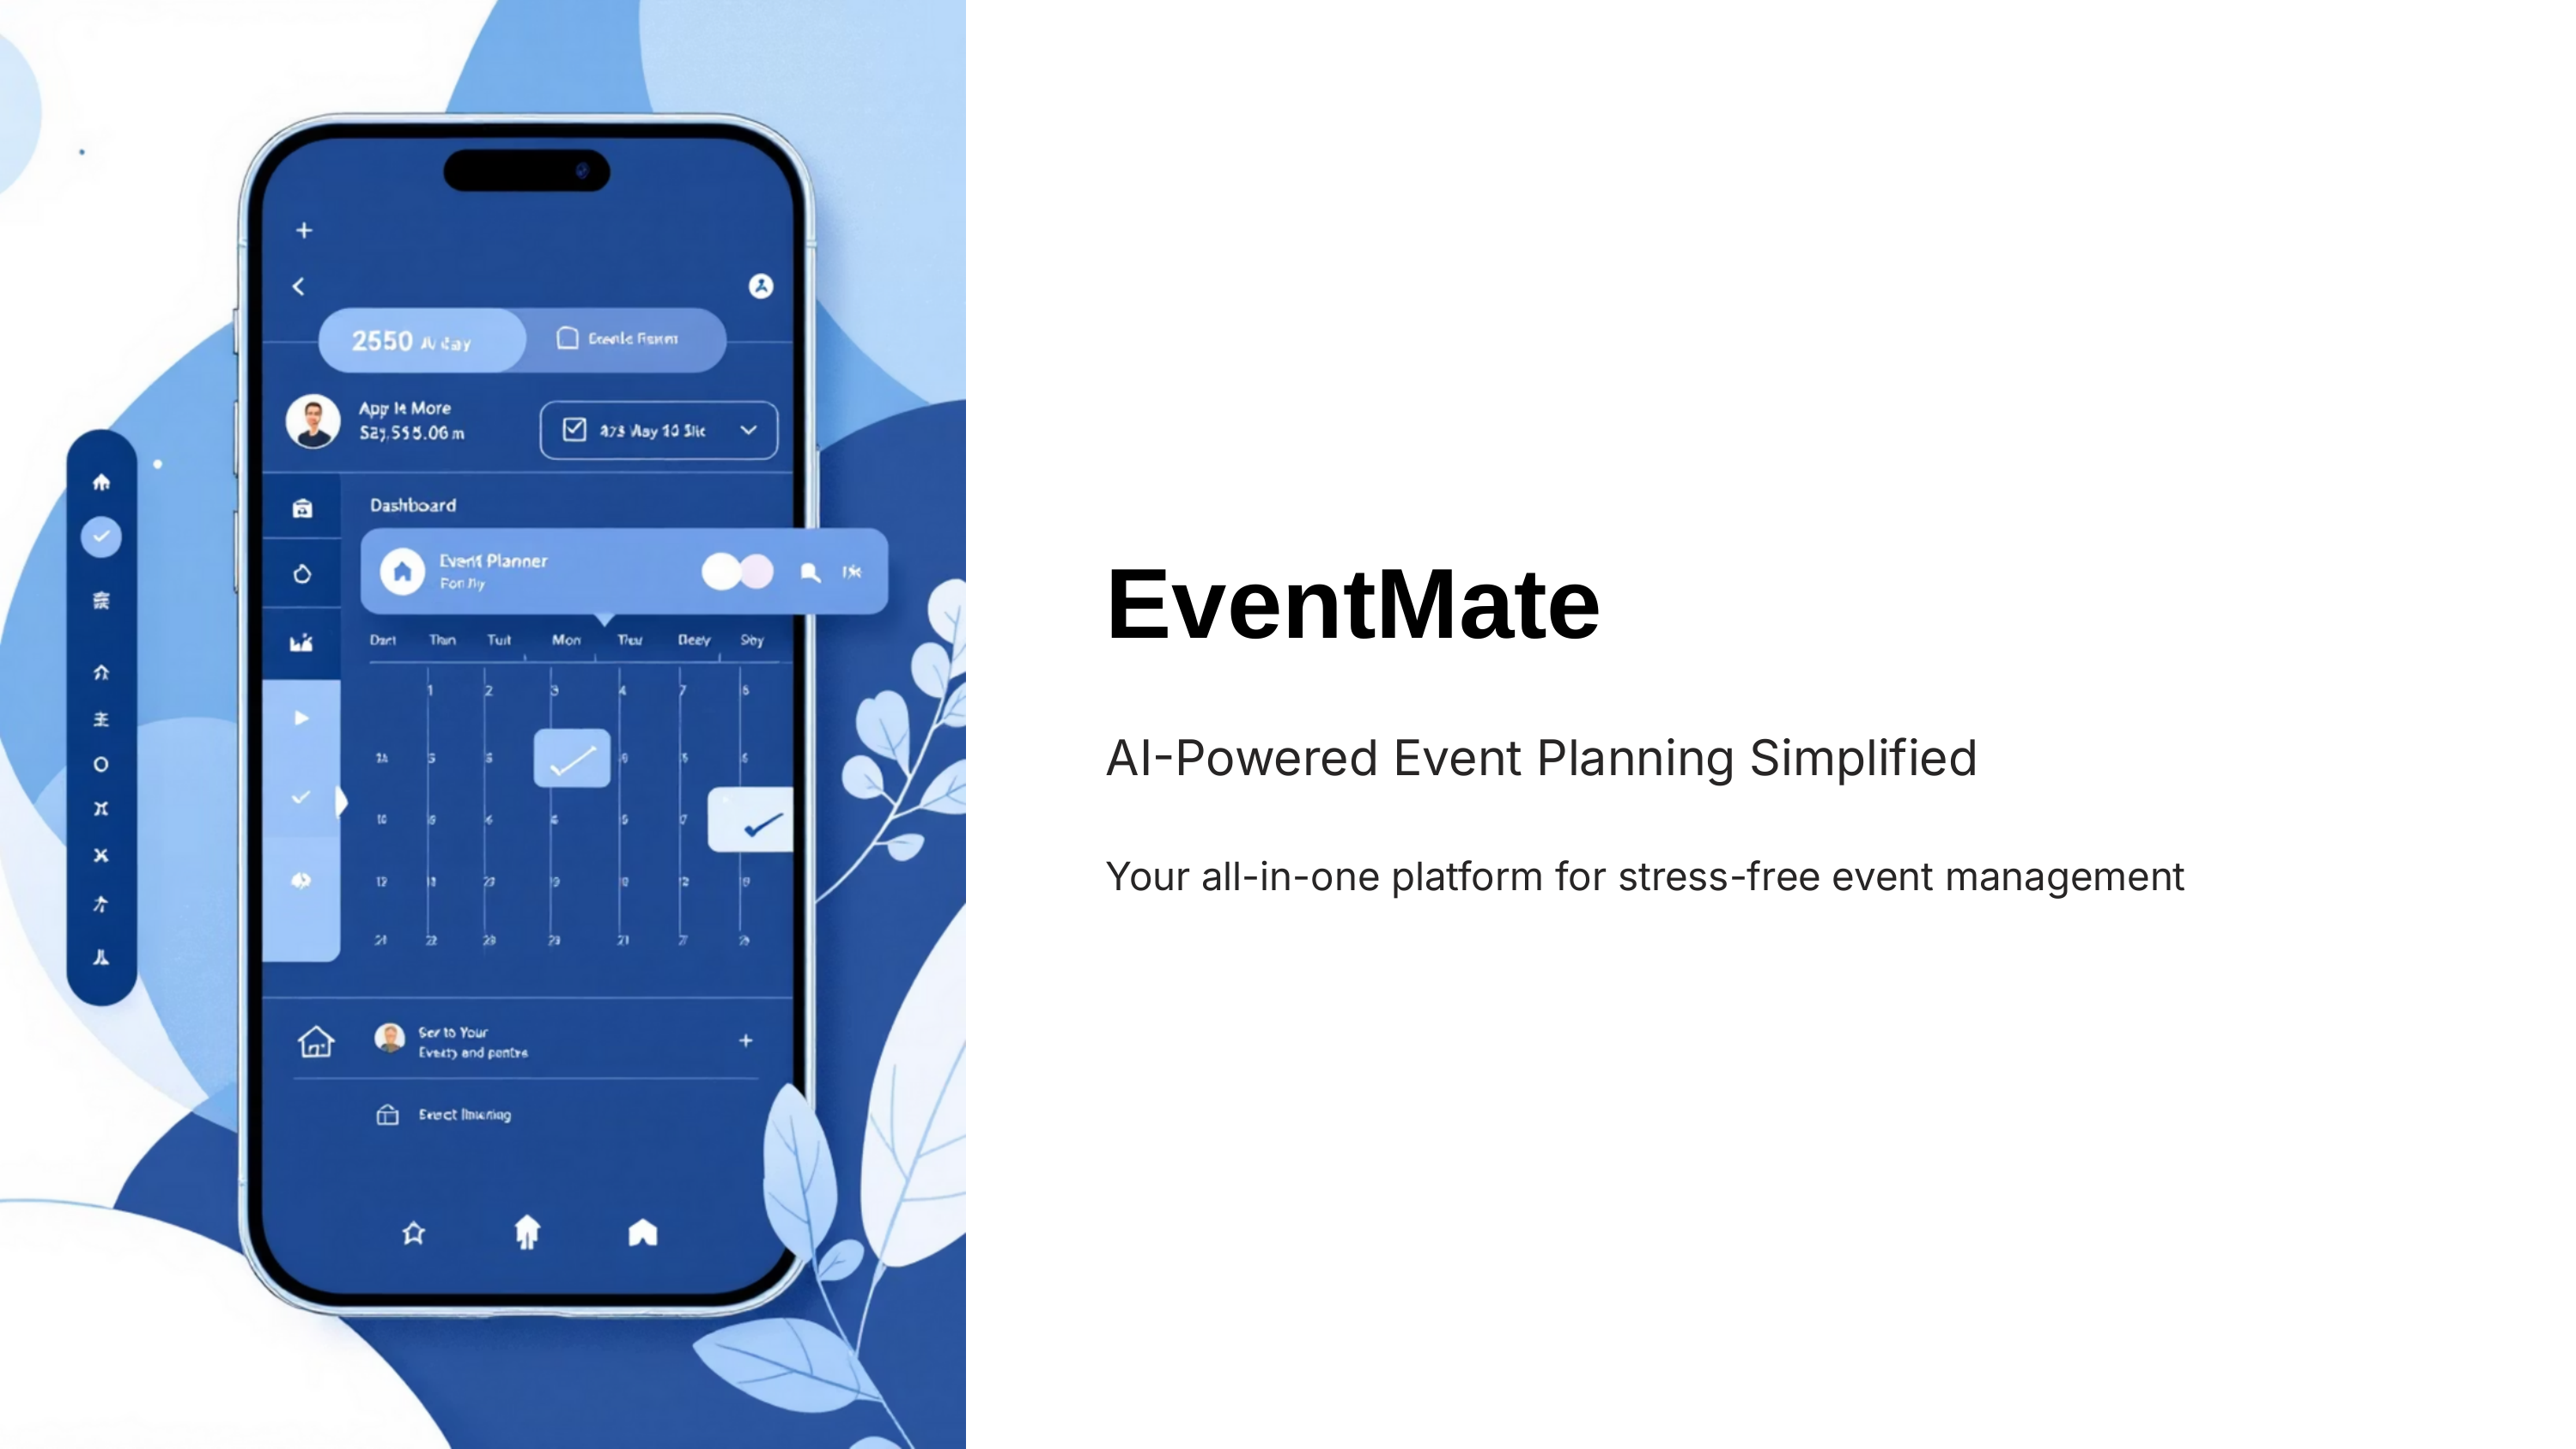

EventMate
AI-Powered Event Planning Simplified
Your all-in-one platform for stress-free event management